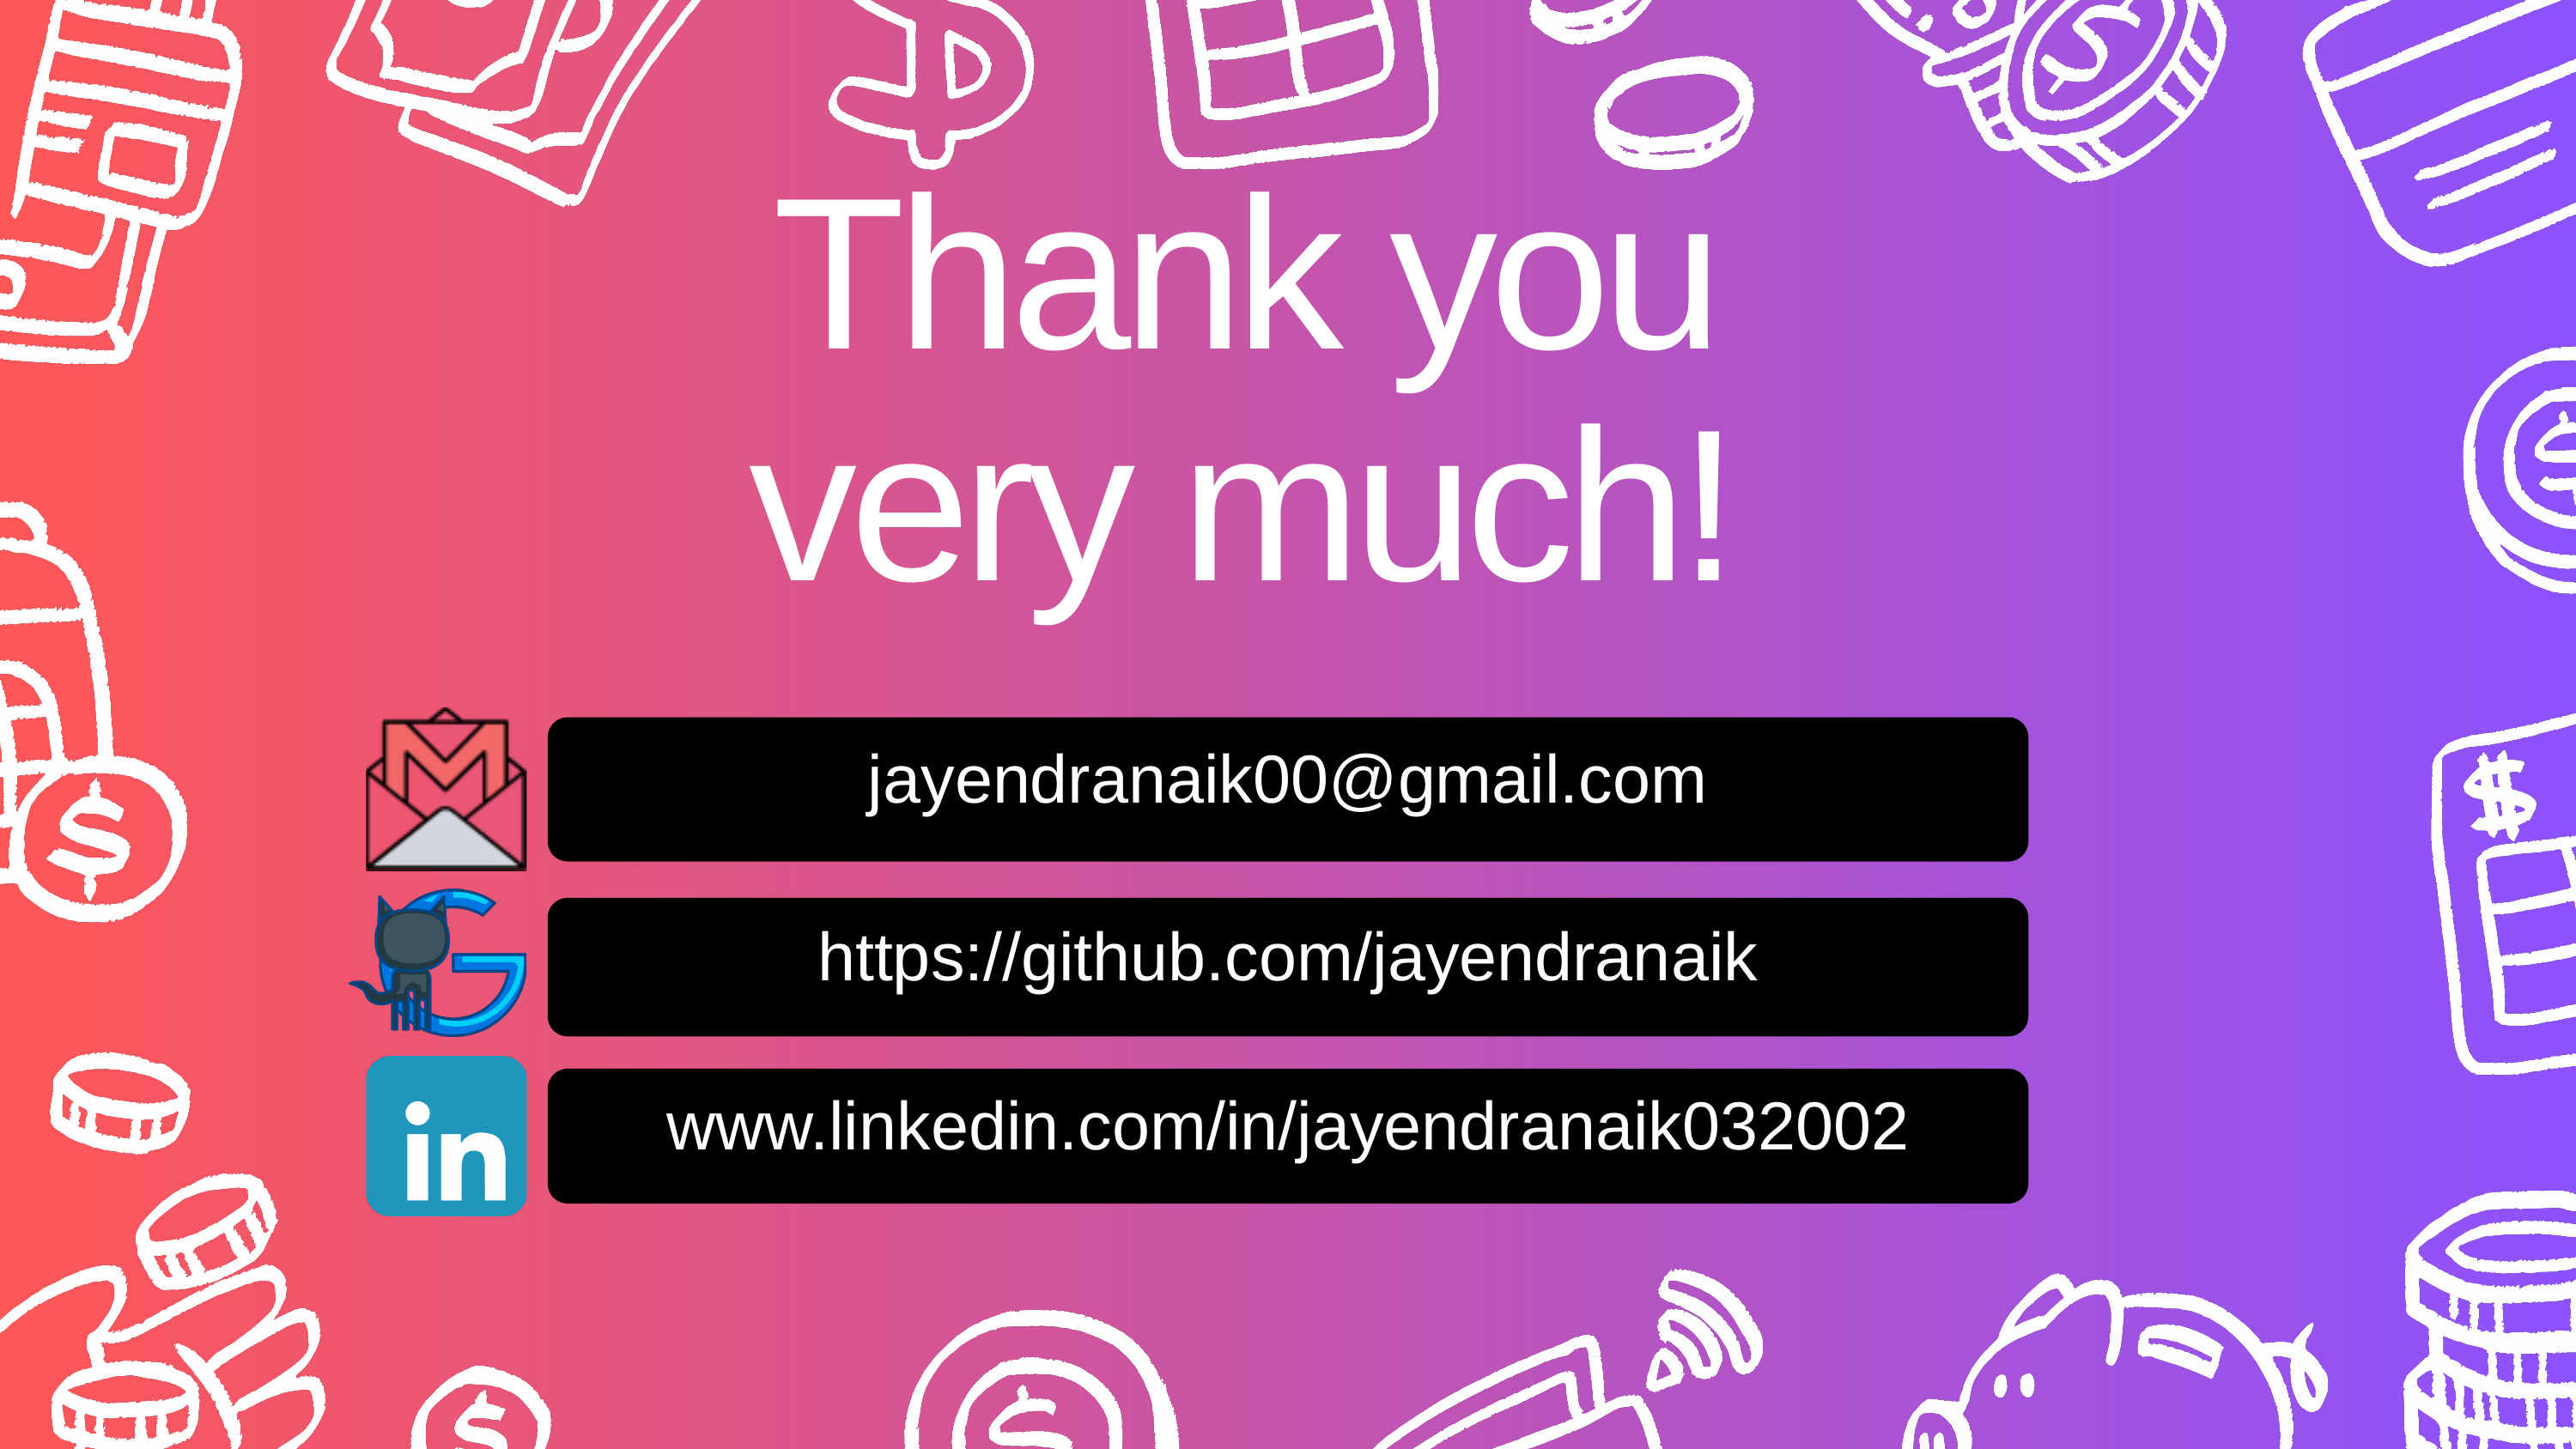

Thank you very much!

jayendranaik00@gmail.com

https://github.com/jayendranaik

www.linkedin.com/in/jayendranaik032002